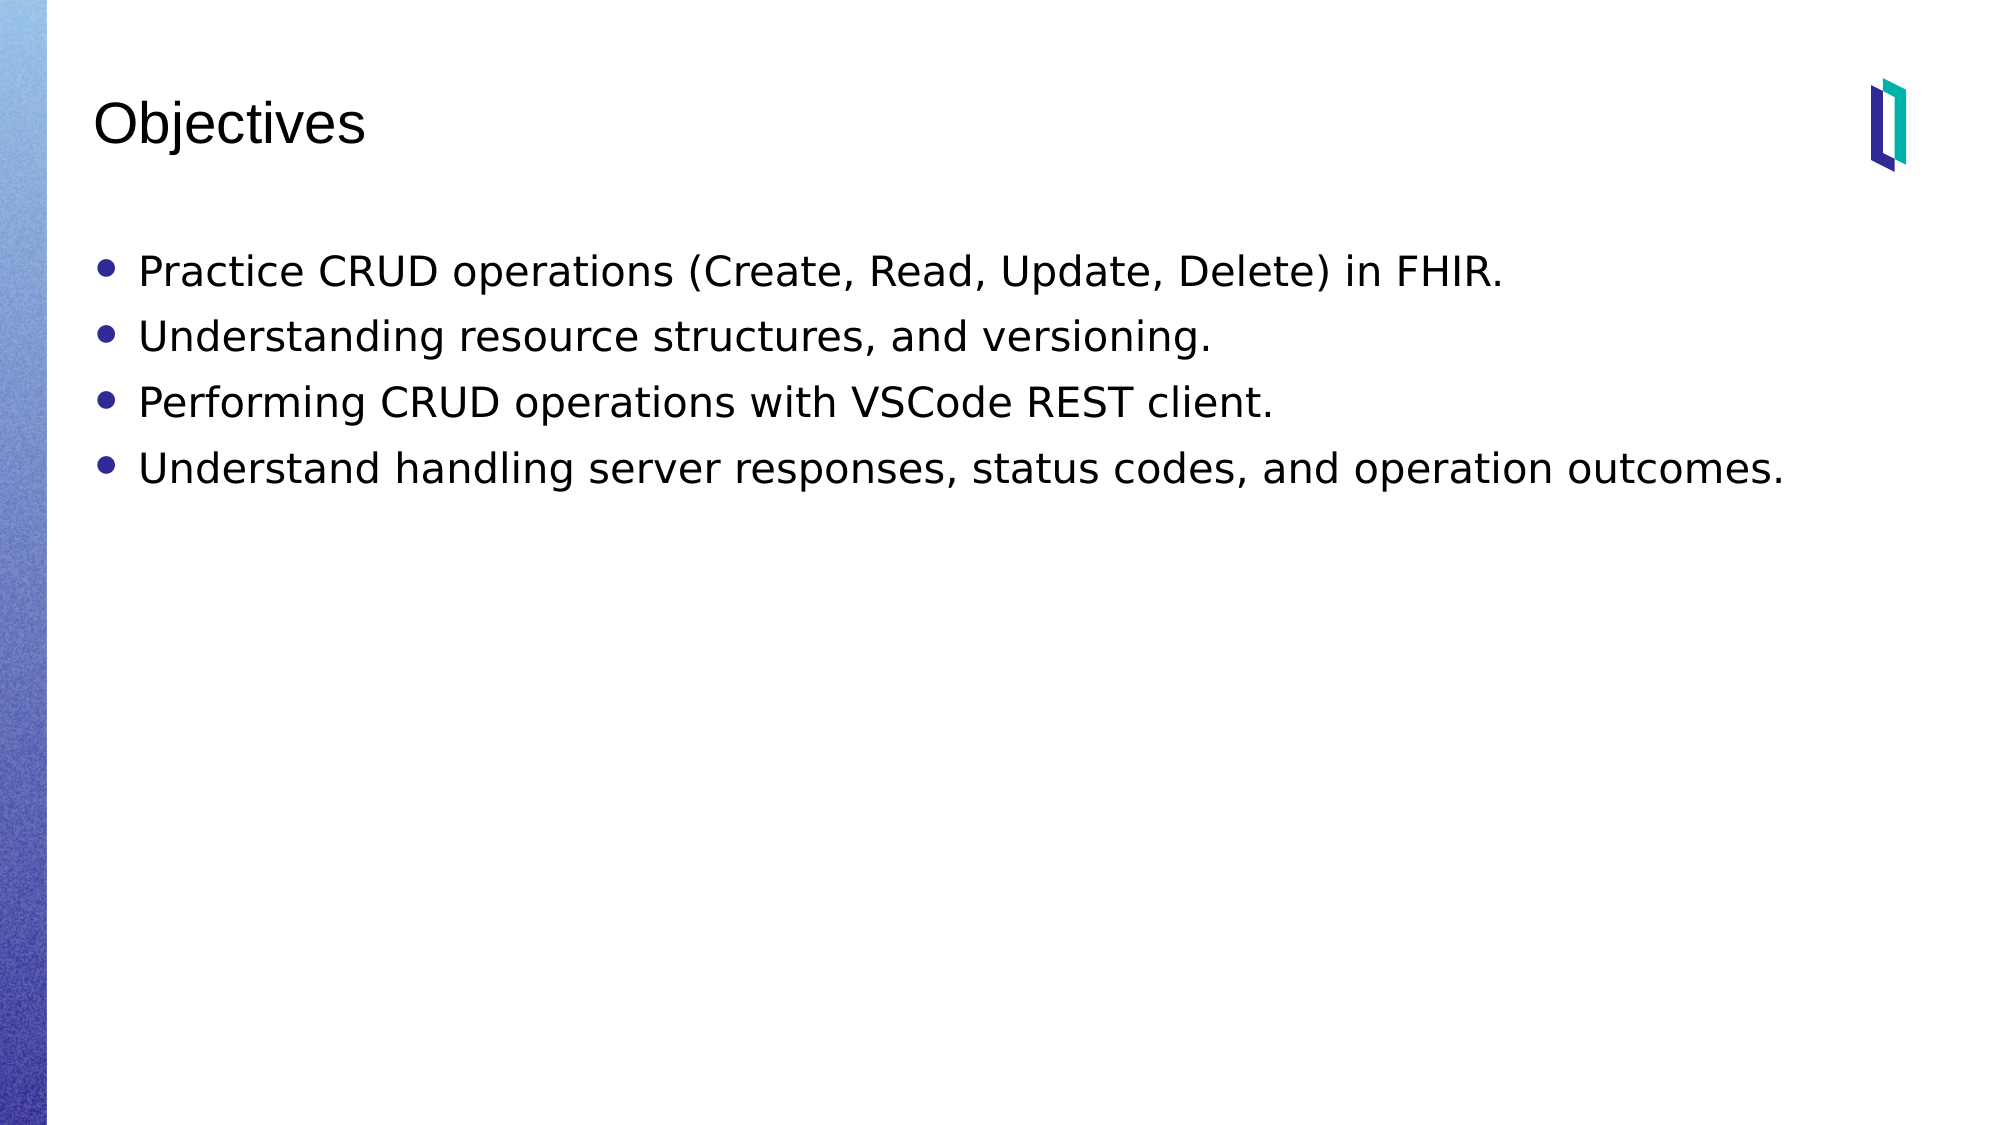

# Objectives
Practice CRUD operations (Create, Read, Update, Delete) in FHIR.
Understanding resource structures, and versioning.
Performing CRUD operations with VSCode REST client.
Understand handling server responses, status codes, and operation outcomes.